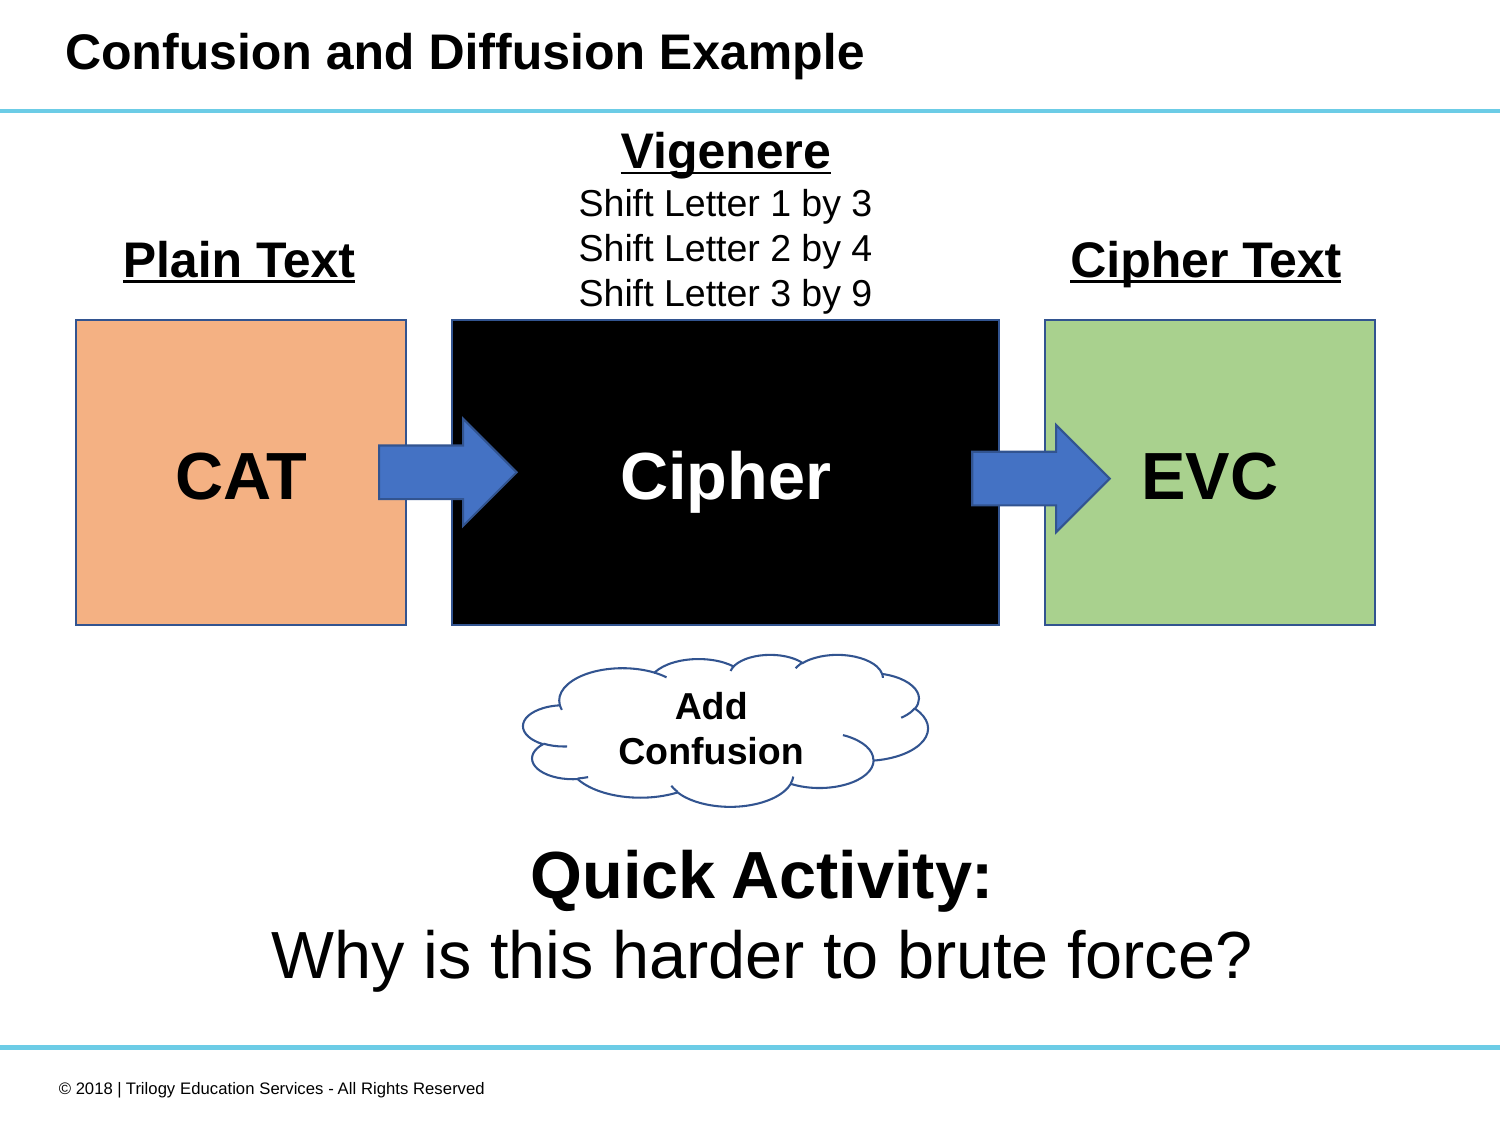

# Confusion and Diffusion Example
Vigenere
Shift Letter 1 by 3
Shift Letter 2 by 4
Shift Letter 3 by 9
Plain Text
Cipher Text
EVC
CAT
Cipher

Add Confusion
Quick Activity:
Why is this harder to brute force?